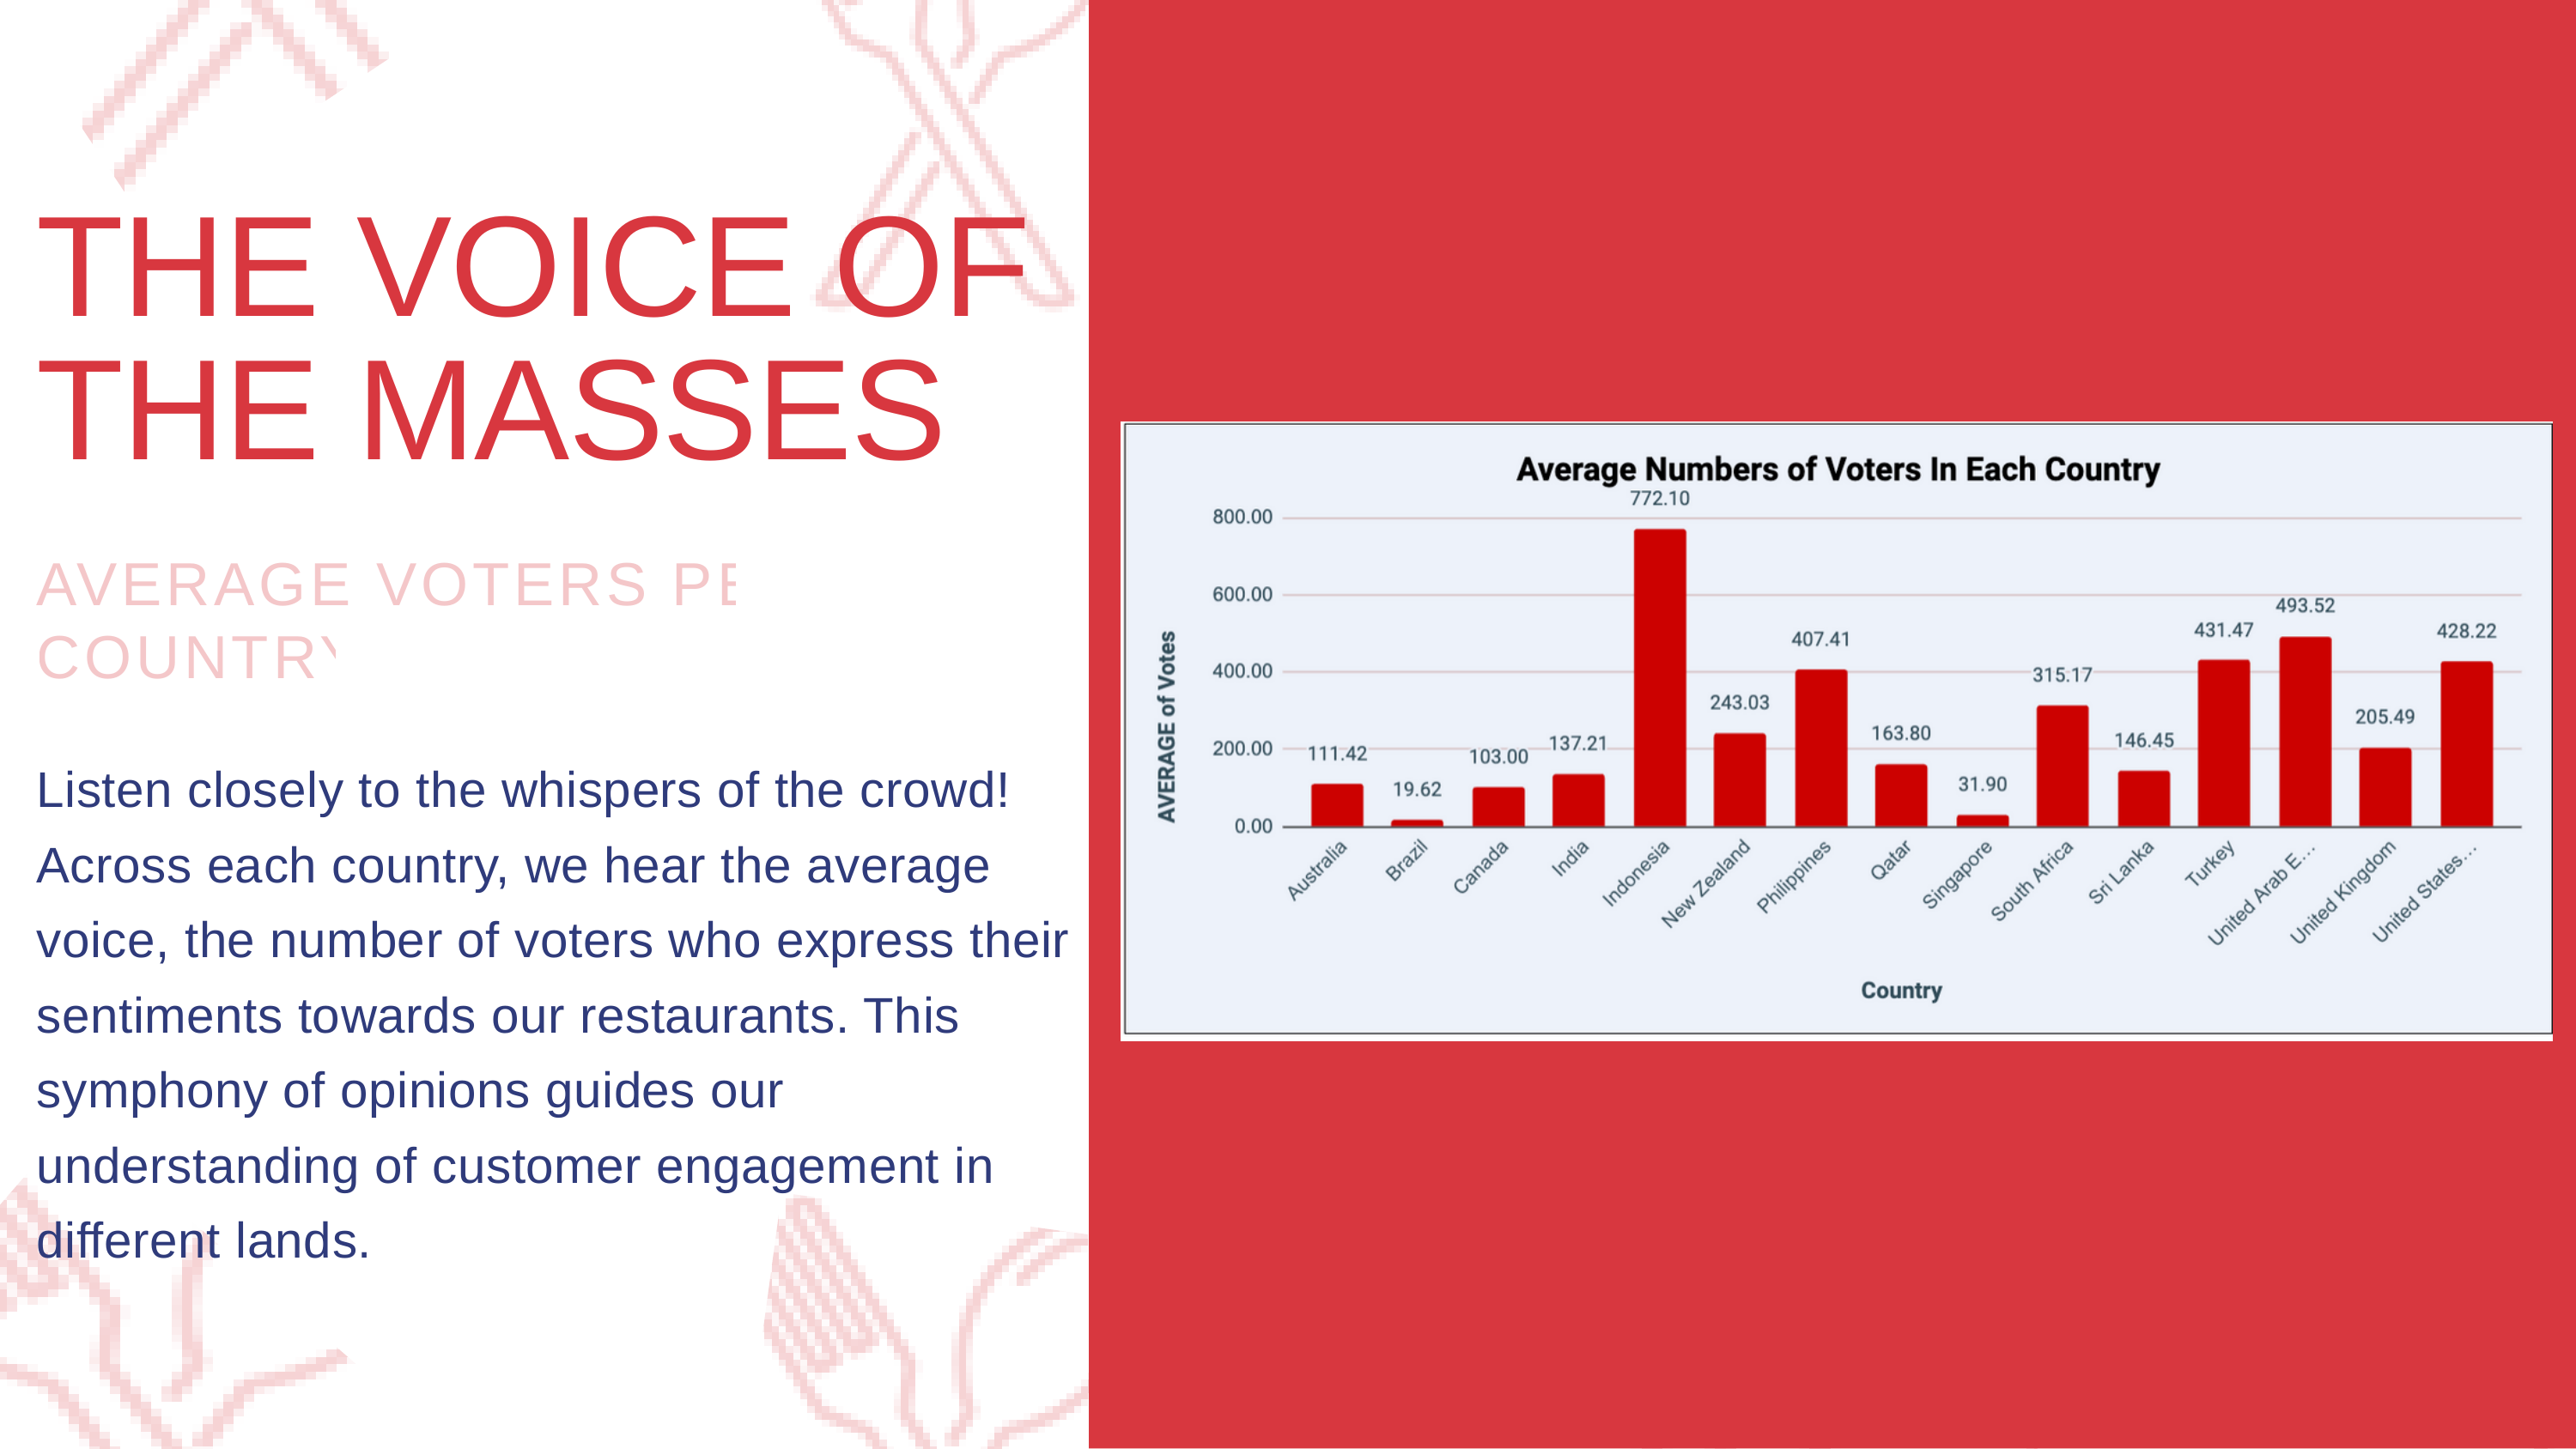

THE VOICE OF THE MASSES
AVERAGE VOTERS PER COUNTRY
Listen closely to the whispers of the crowd! Across each country, we hear the average voice, the number of voters who express their sentiments towards our restaurants. This symphony of opinions guides our understanding of customer engagement in different lands.